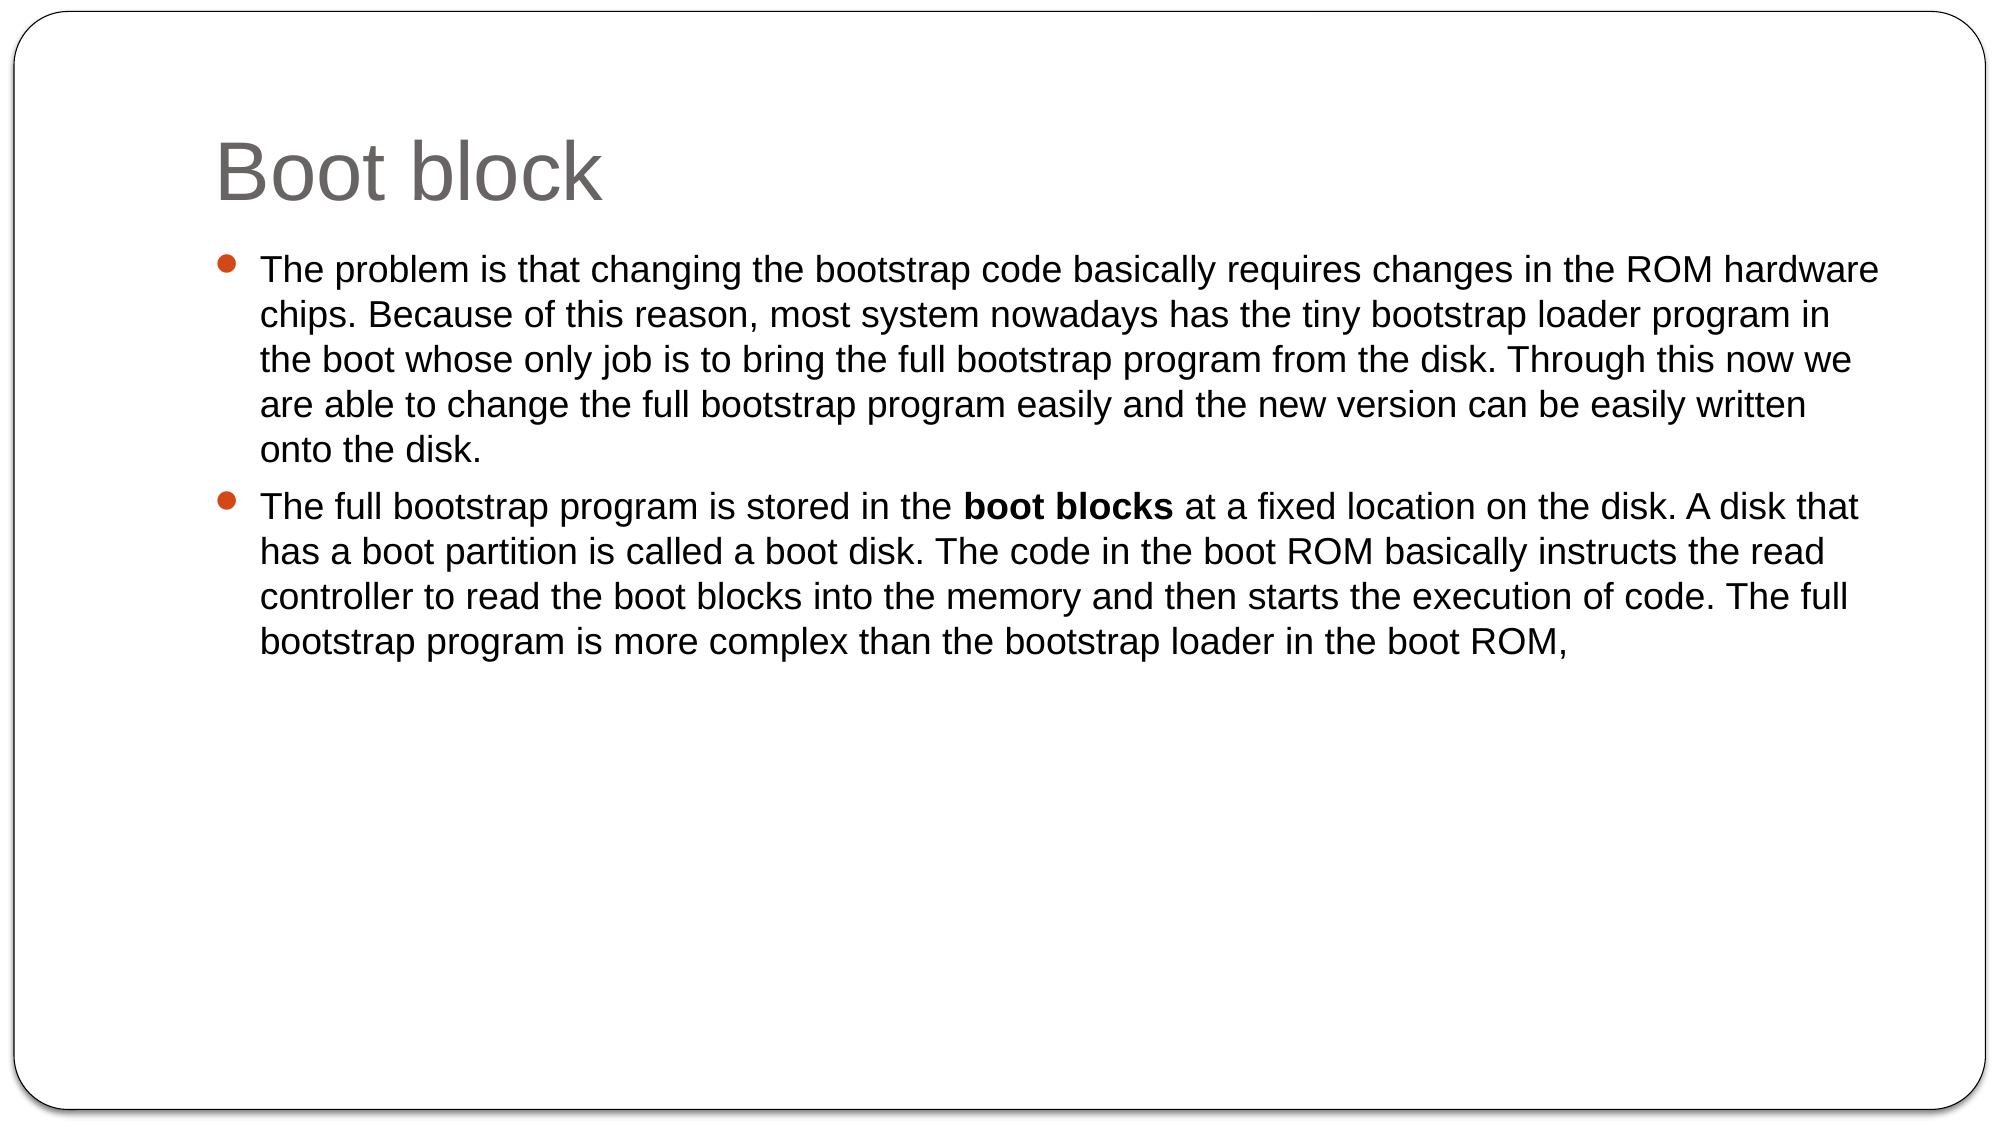

# Boot block
The problem is that changing the bootstrap code basically requires changes in the ROM hardware chips. Because of this reason, most system nowadays has the tiny bootstrap loader program in the boot whose only job is to bring the full bootstrap program from the disk. Through this now we are able to change the full bootstrap program easily and the new version can be easily written onto the disk.
The full bootstrap program is stored in the boot blocks at a fixed location on the disk. A disk that has a boot partition is called a boot disk. The code in the boot ROM basically instructs the read controller to read the boot blocks into the memory and then starts the execution of code. The full bootstrap program is more complex than the bootstrap loader in the boot ROM,